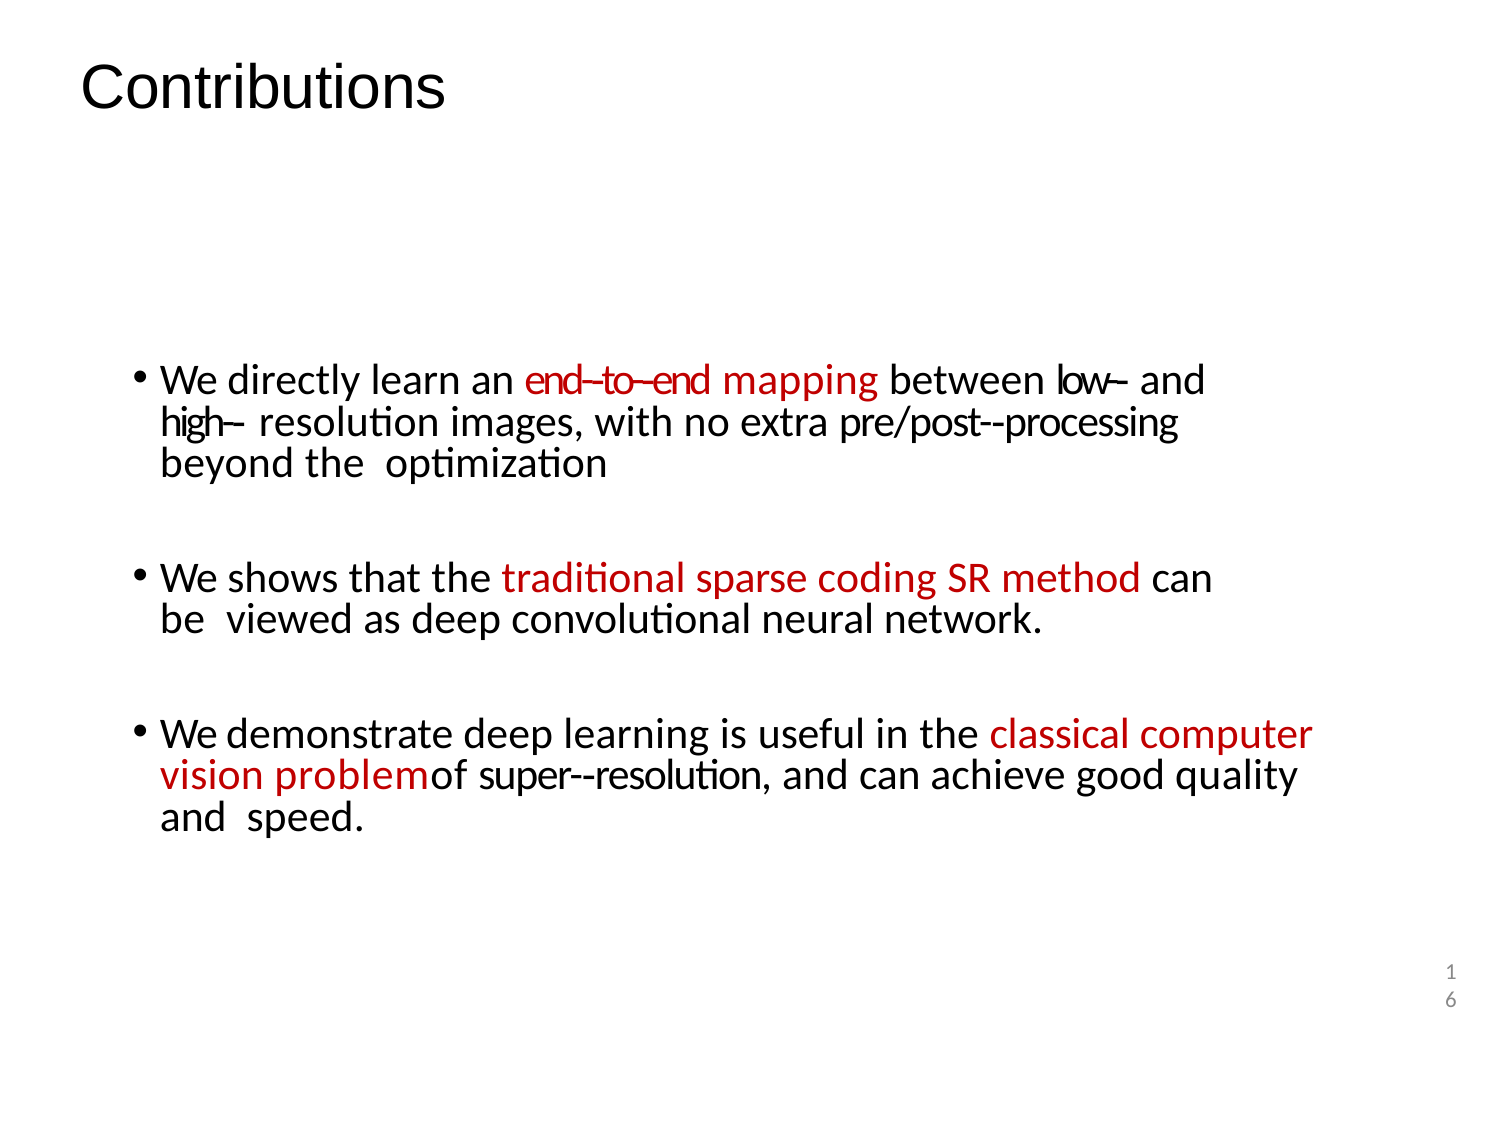

# Contributions
We directly learn an end-­‐to-­‐end mapping between low-­‐ and high-­‐  resolution images, with no extra pre/post-­‐processing beyond the  optimization

We shows that the traditional sparse coding SR method can be  viewed as deep convolutional neural network.

We demonstrate deep learning is useful in the classical computer  vision problemof super-­‐resolution, and can achieve good quality and  speed.
16